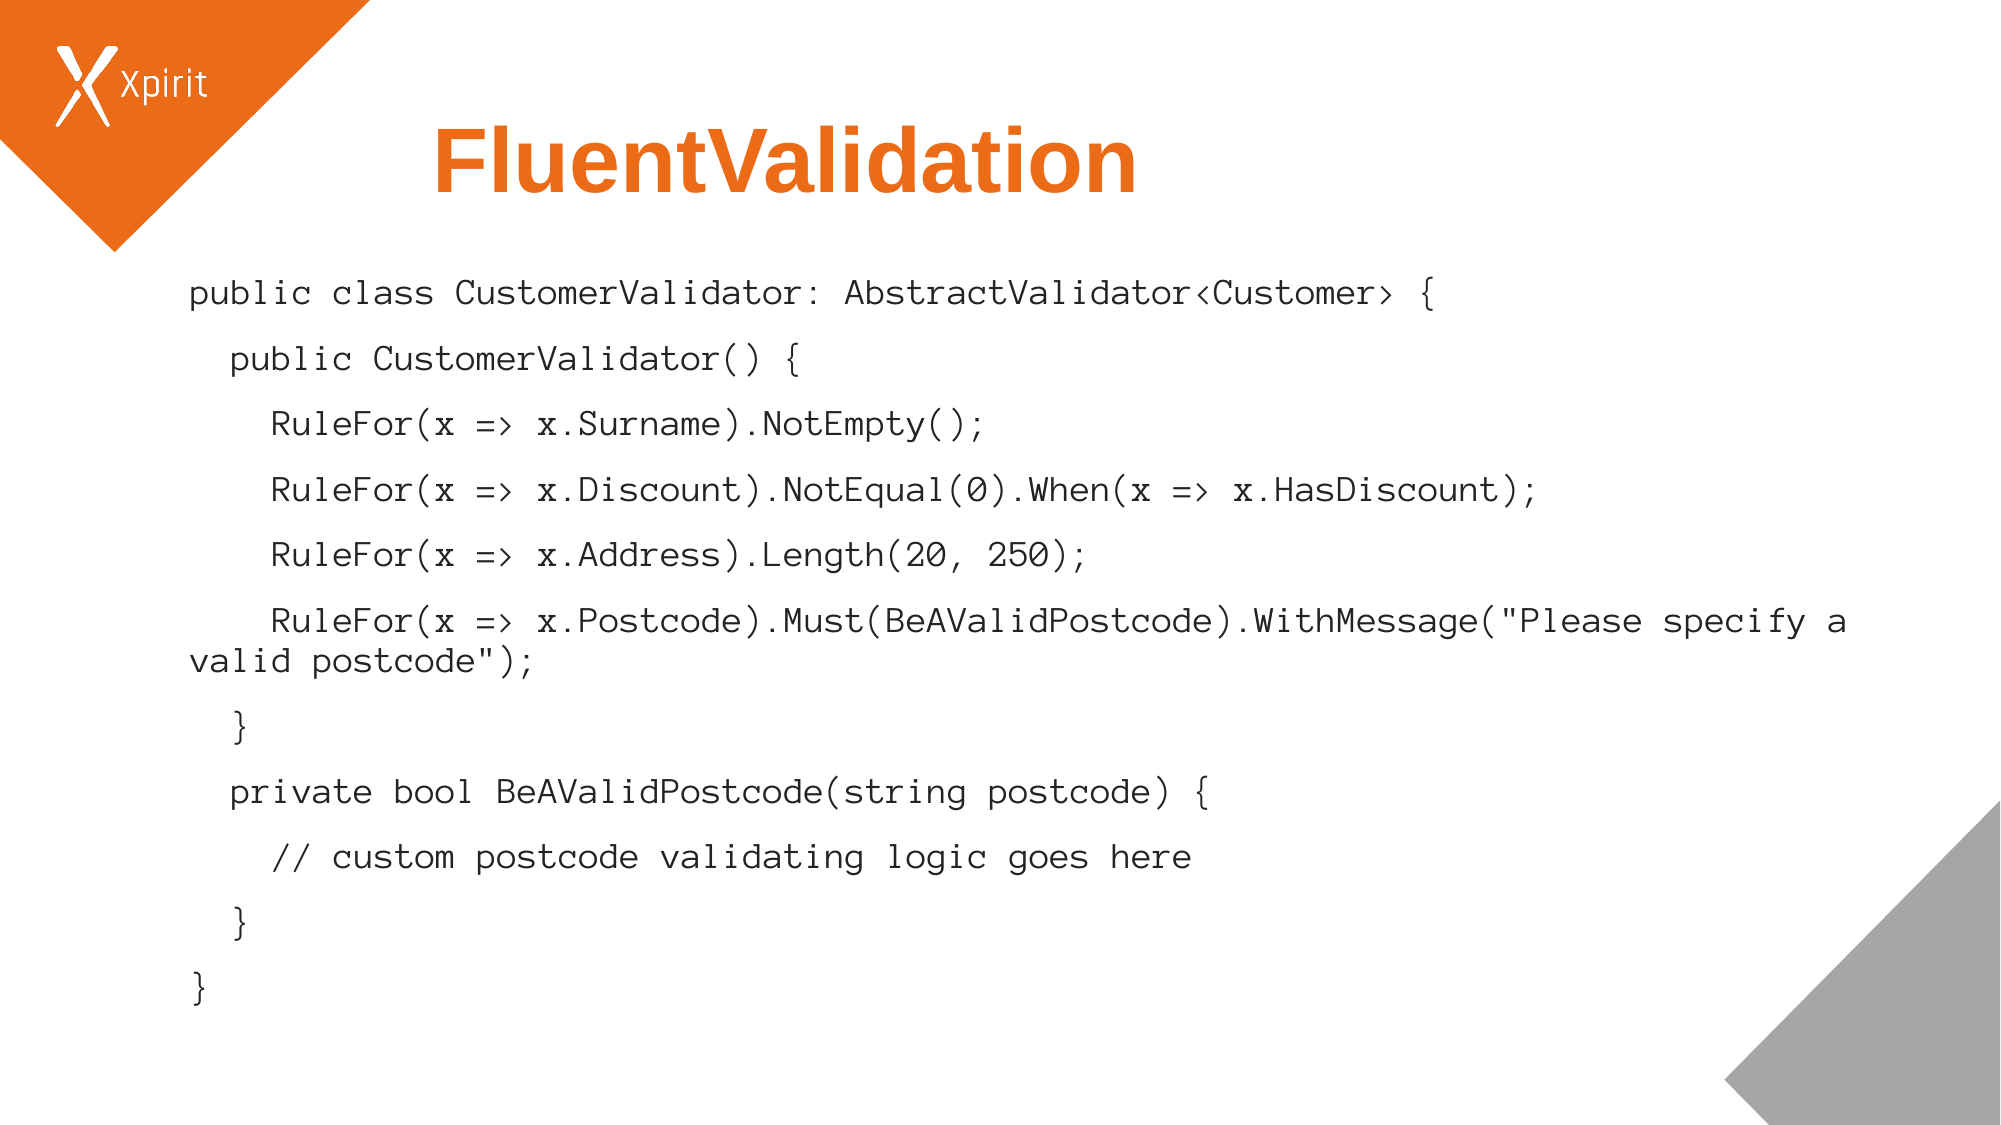

# FluentValidation
public class CustomerValidator: AbstractValidator<Customer> {
  public CustomerValidator() {
    RuleFor(x => x.Surname).NotEmpty();
    RuleFor(x => x.Discount).NotEqual(0).When(x => x.HasDiscount);
    RuleFor(x => x.Address).Length(20, 250);
    RuleFor(x => x.Postcode).Must(BeAValidPostcode).WithMessage("Please specify a valid postcode");
  }
  private bool BeAValidPostcode(string postcode) {
    // custom postcode validating logic goes here
  }
}

9